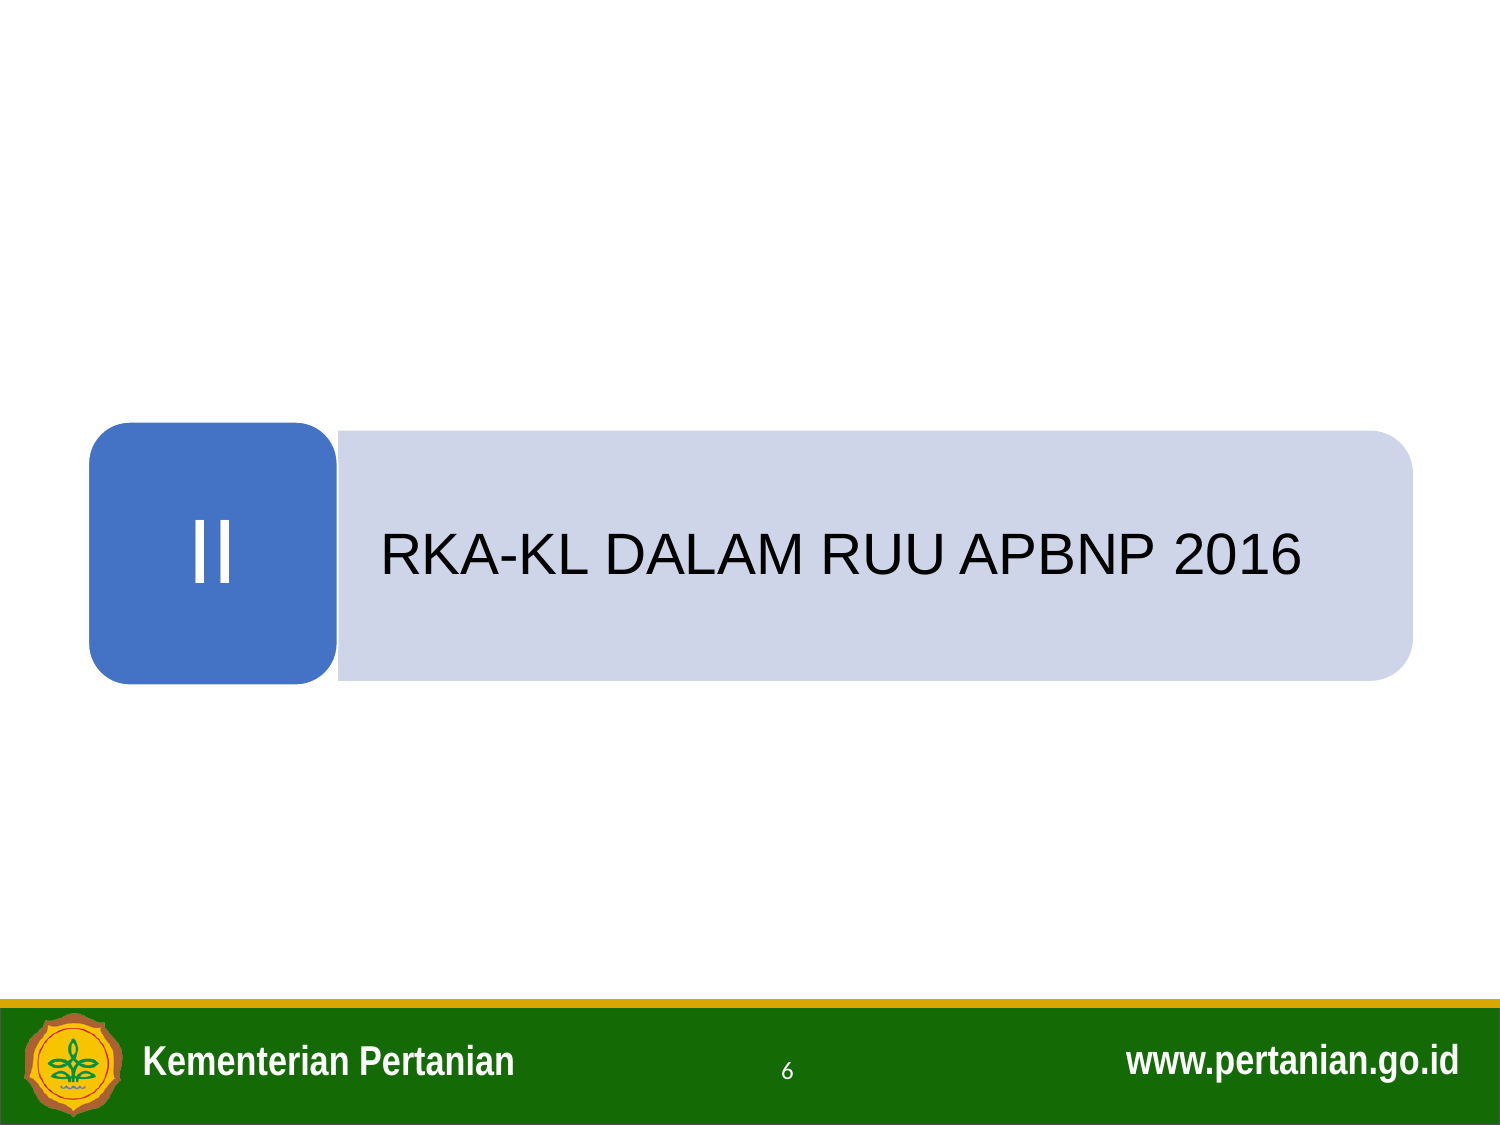

II

RKA-KL DALAM RUU APBNP 2016
6